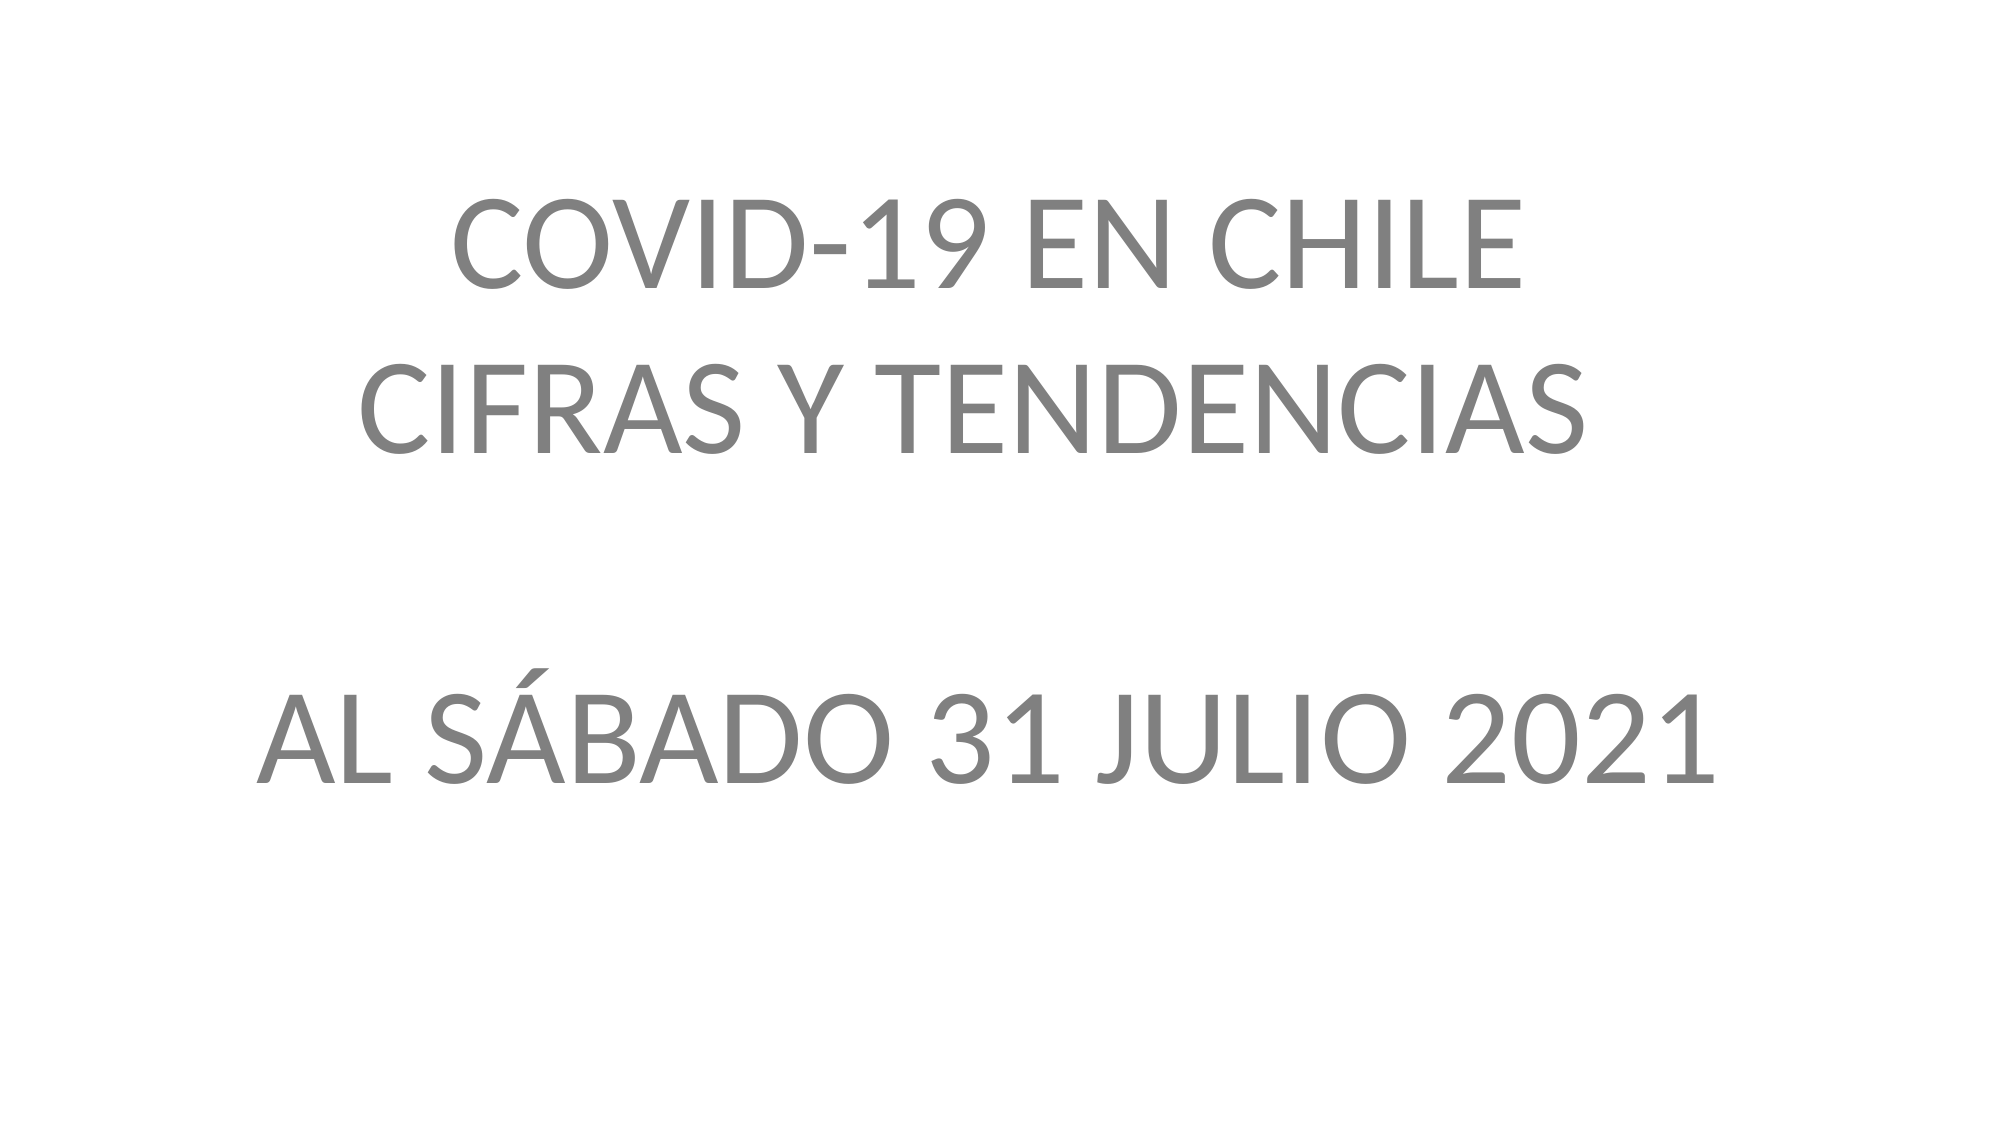

COVID-19 EN CHILE
CIFRAS Y TENDENCIAS

AL SÁBADO 31 JULIO 2021